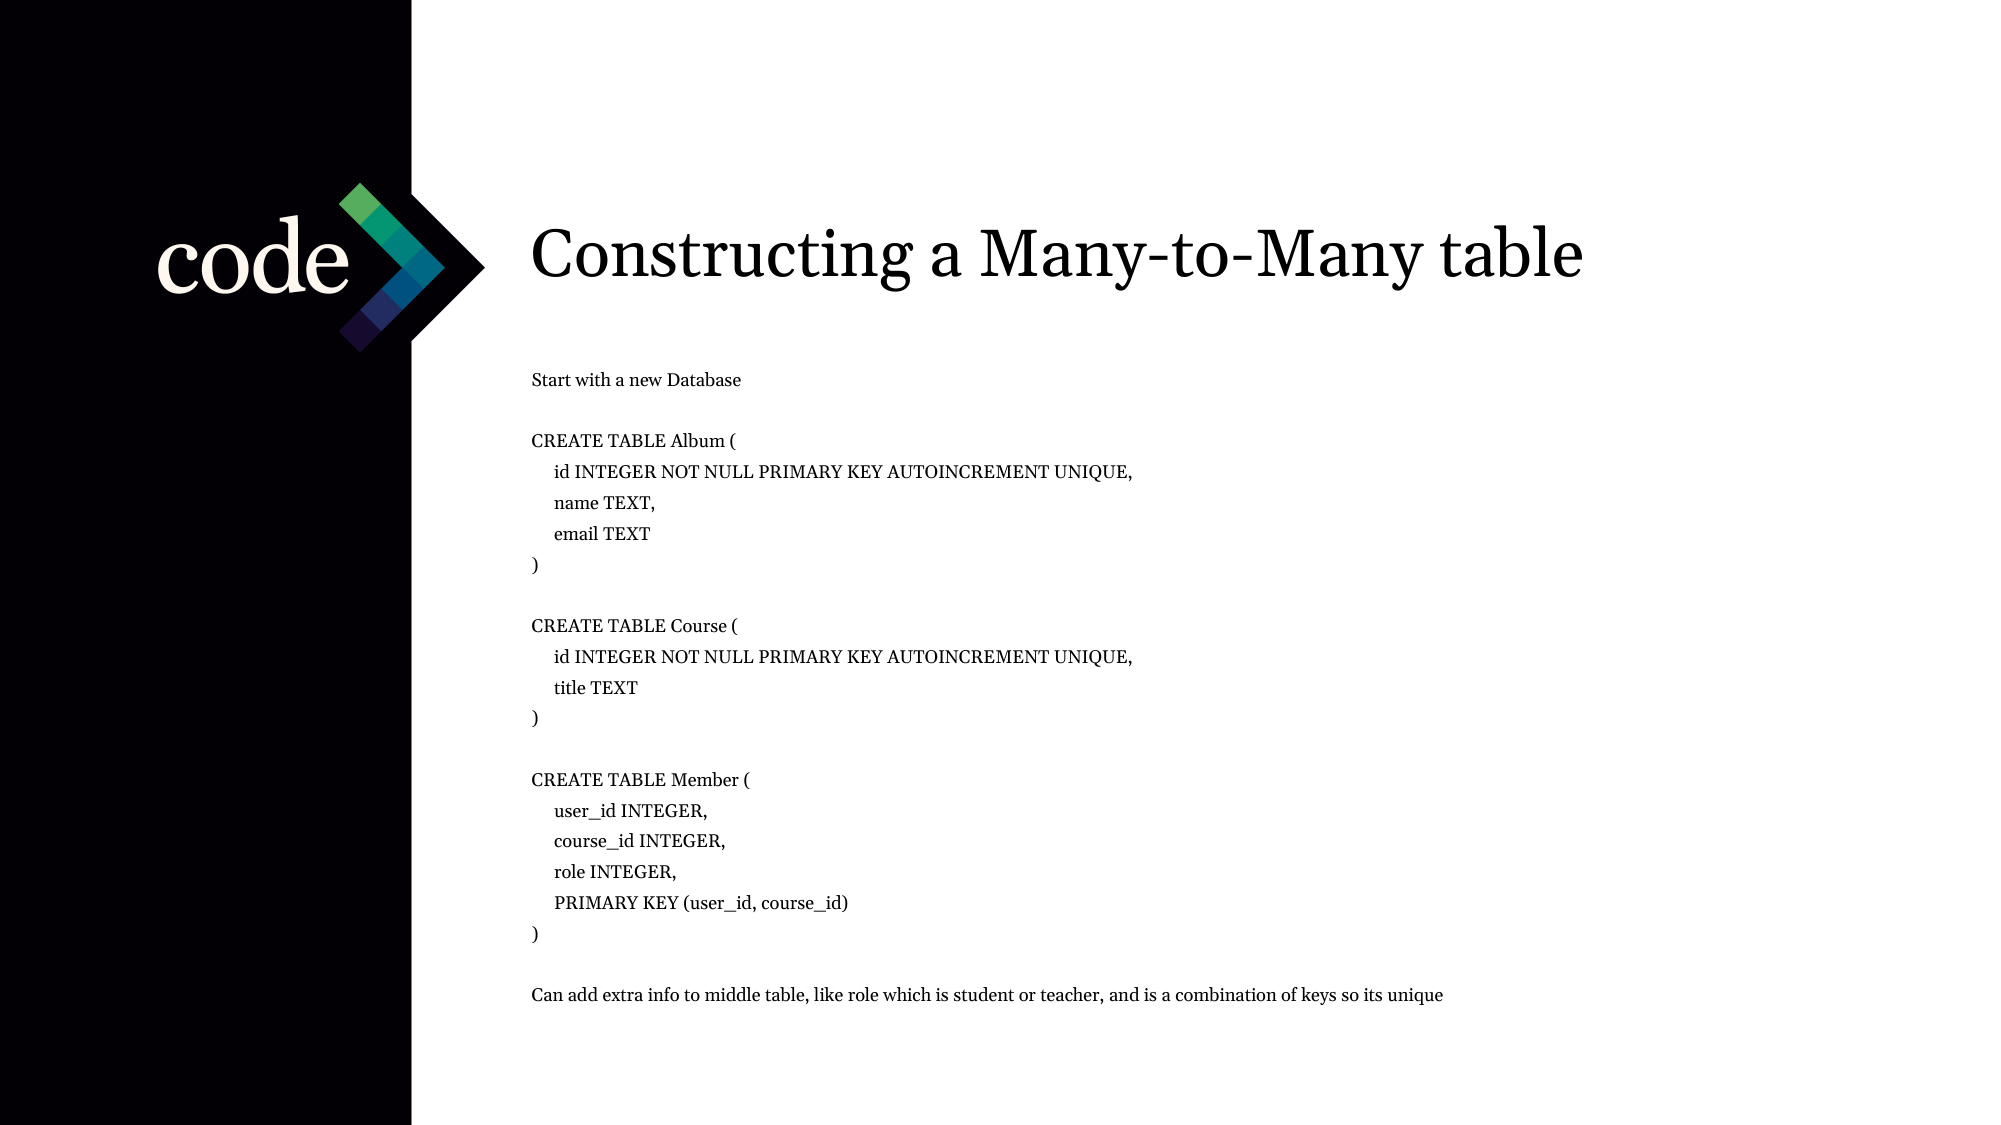

Constructing a Many-to-Many table
Start with a new Database

CREATE TABLE Album (
     id INTEGER NOT NULL PRIMARY KEY AUTOINCREMENT UNIQUE,
     name TEXT,
     email TEXT
)

CREATE TABLE Course (
     id INTEGER NOT NULL PRIMARY KEY AUTOINCREMENT UNIQUE,
     title TEXT
)

CREATE TABLE Member (
     user_id INTEGER,
     course_id INTEGER,
     role INTEGER,
     PRIMARY KEY (user_id, course_id)
)

Can add extra info to middle table, like role which is student or teacher, and is a combination of keys so its unique